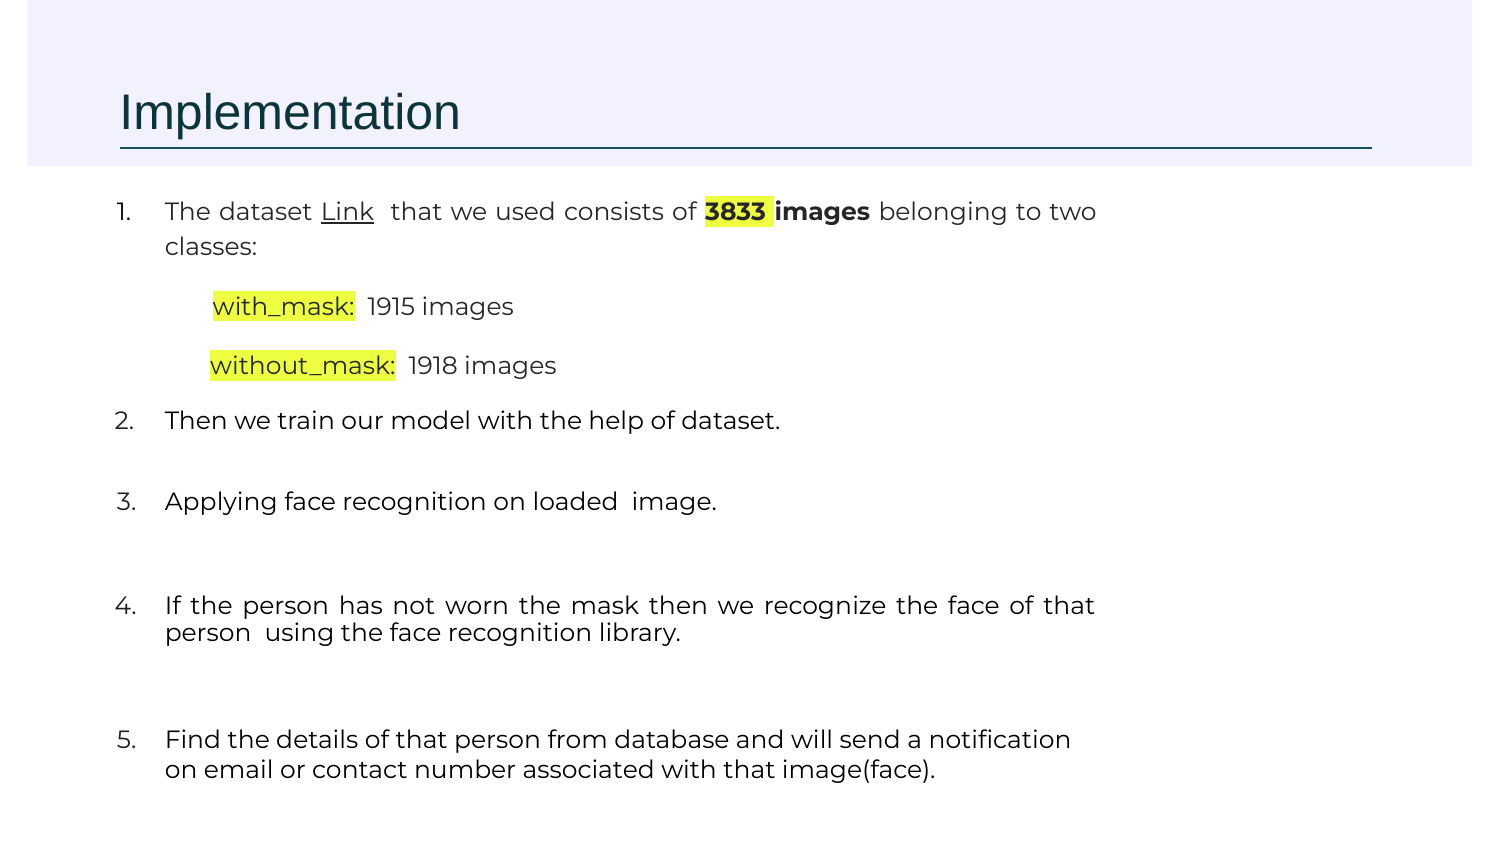

Implementation
The dataset Link  that we used consists of 3833 images belonging to two classes:
        with_mask:  1915 images
       without_mask:  1918 images
Then we train our model with the help of dataset.

Applying face recognition on loaded  image.

If the person has not worn the mask then we recognize the face of that person  using the face recognition library.

Find the details of that person from database and will send a notification on email or contact number associated with that image(face).